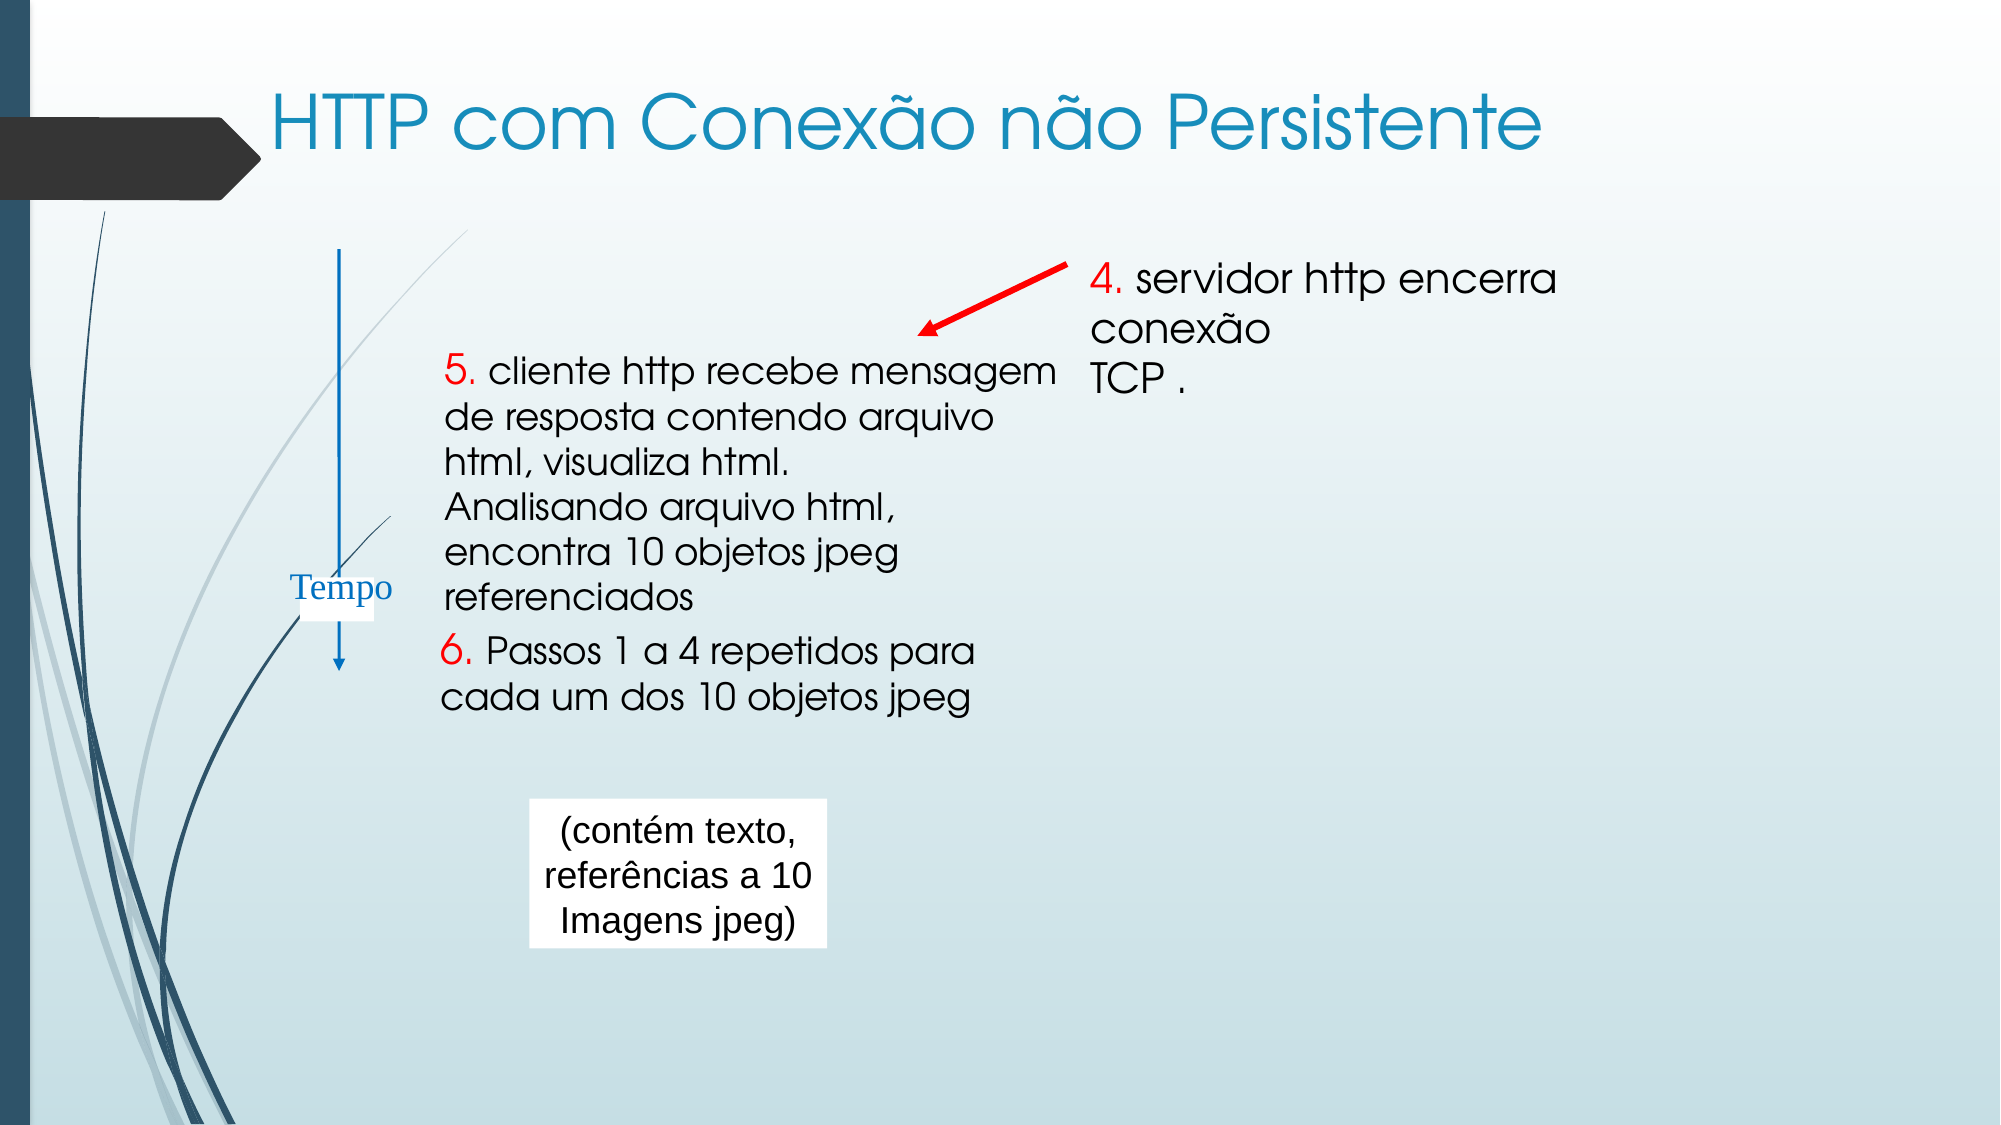

# HTTP com Conexão não Persistente
4. servidor http encerra conexão
TCP .

5. cliente http recebe mensagem
de resposta contendo arquivo
html, visualiza html.
Analisando arquivo html,
encontra 10 objetos jpeg referenciados
Tempo

6. Passos 1 a 4 repetidos para
cada um dos 10 objetos jpeg
(contém texto,
referências a 10
Imagens jpeg)